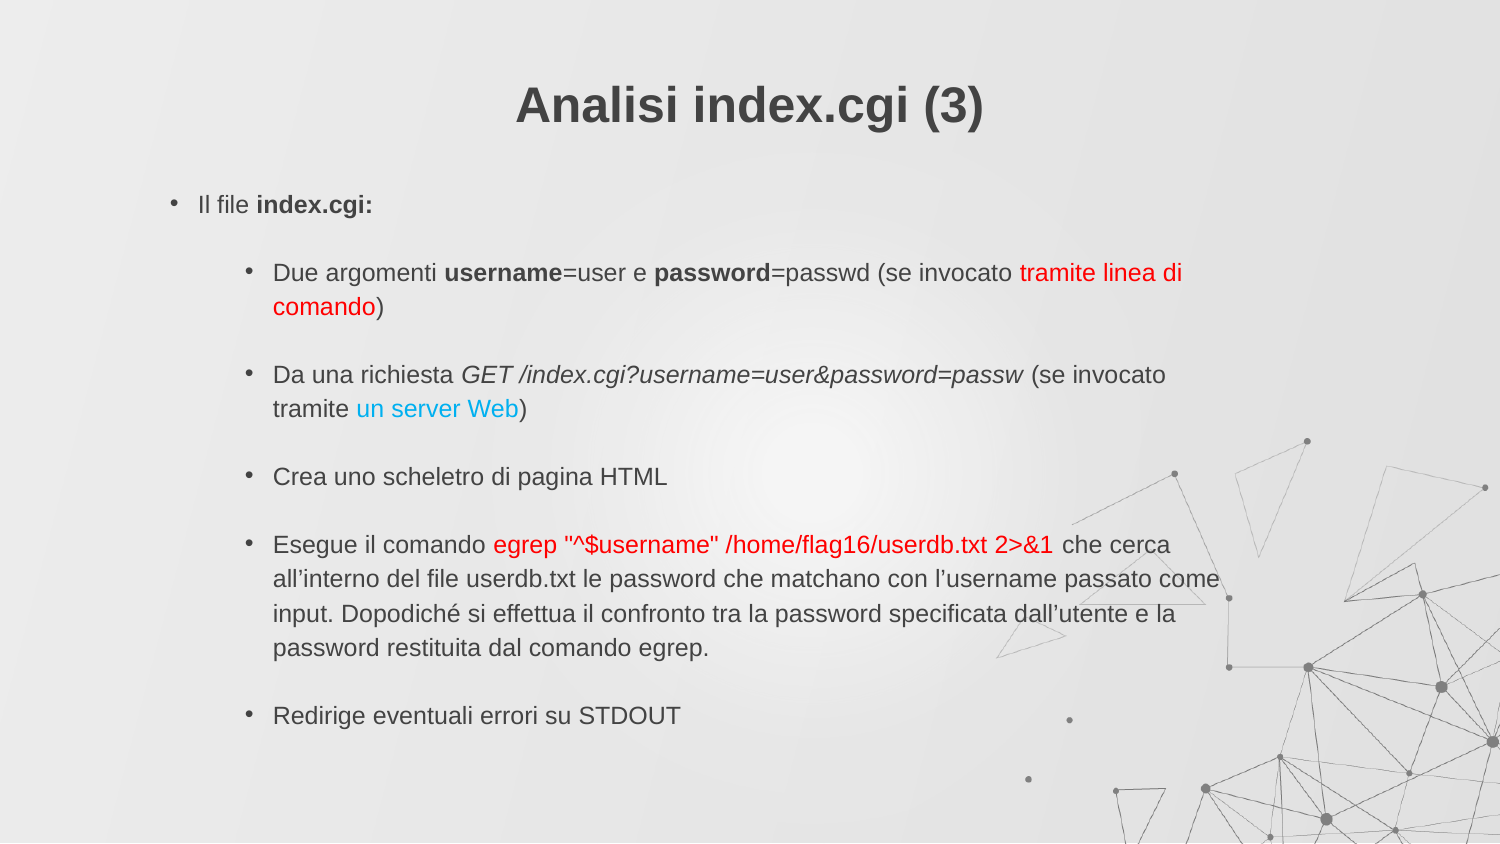

# Analisi index.cgi (3)

Il file index.cgi:
Due argomenti username=user e password=passwd (se invocato tramite linea di comando)
Da una richiesta GET /index.cgi?username=user&password=passw (se invocato tramite un server Web)
Crea uno scheletro di pagina HTML
Esegue il comando egrep "^$username" /home/flag16/userdb.txt 2>&1 che cerca all’interno del file userdb.txt le password che matchano con l’username passato come input. Dopodiché si effettua il confronto tra la password specificata dall’utente e la password restituita dal comando egrep.
Redirige eventuali errori su STDOUT